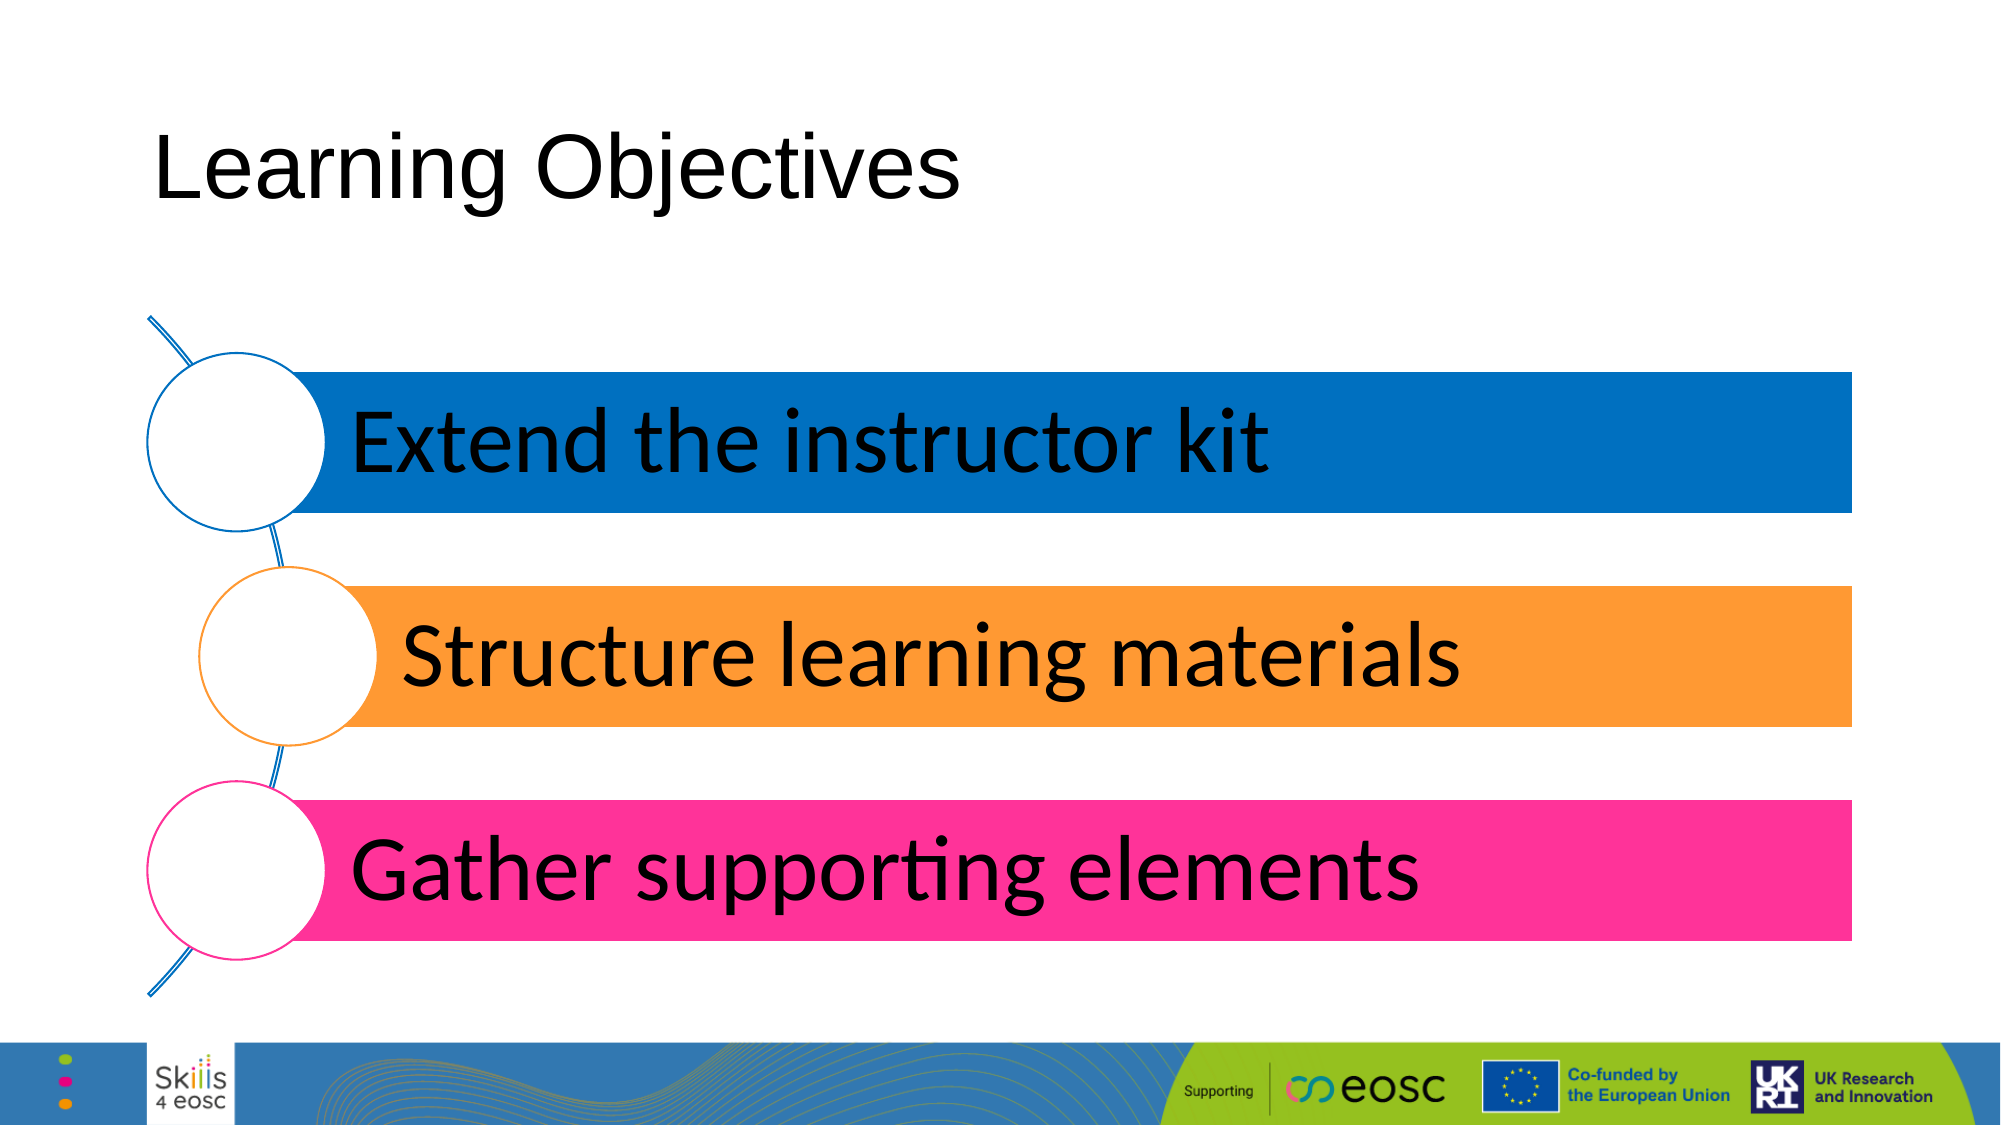

# Learning Objectives
Extend the instructor kit
Structure learning materials
Gather supporting elements